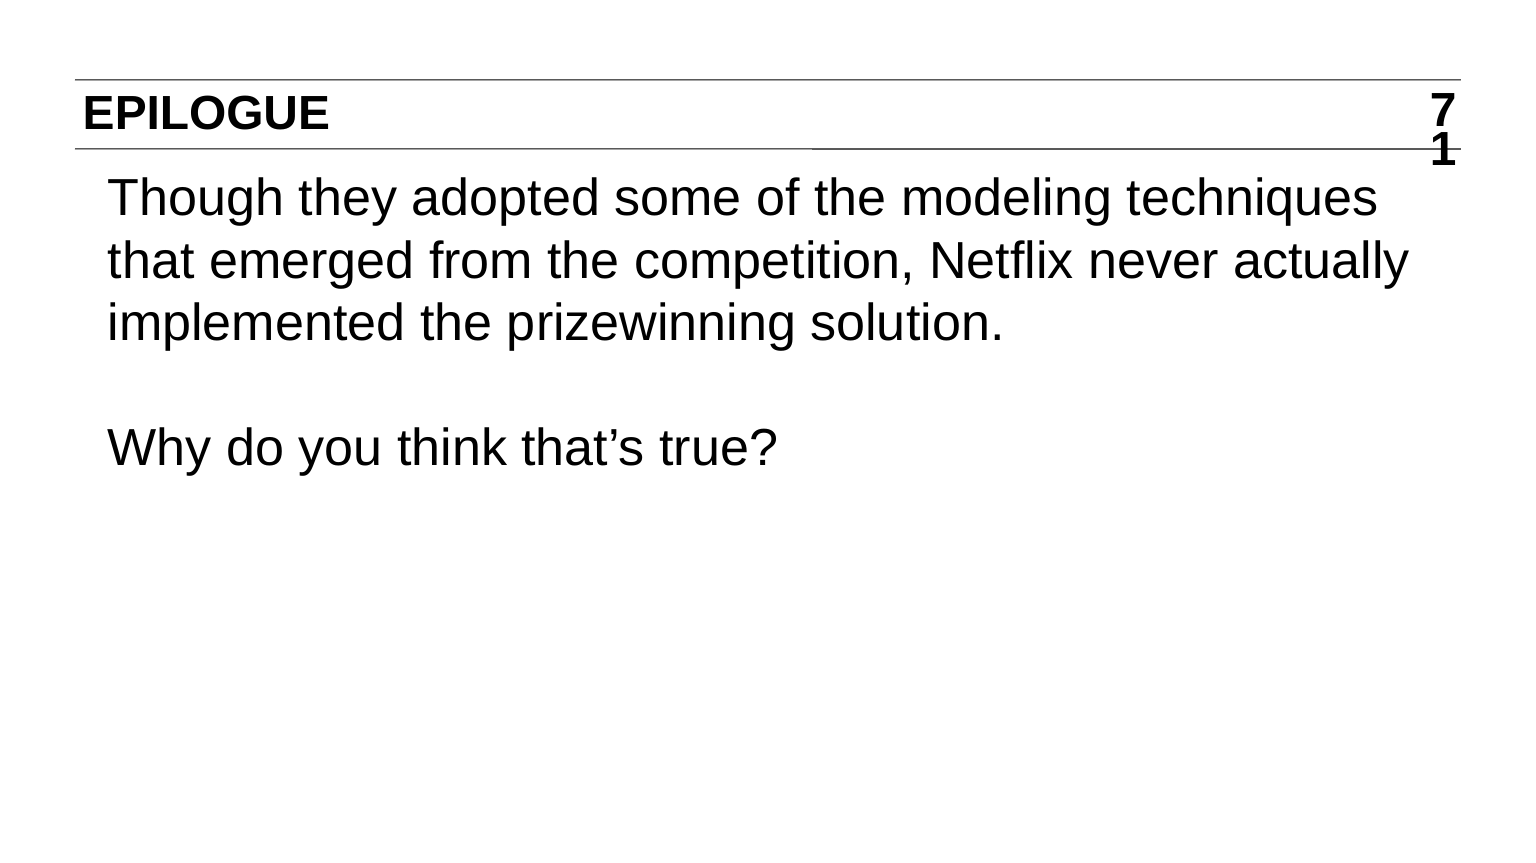

epilogue
71
Though they adopted some of the modeling techniques that emerged from the competition, Netflix never actually implemented the prizewinning solution.

Why do you think that’s true?